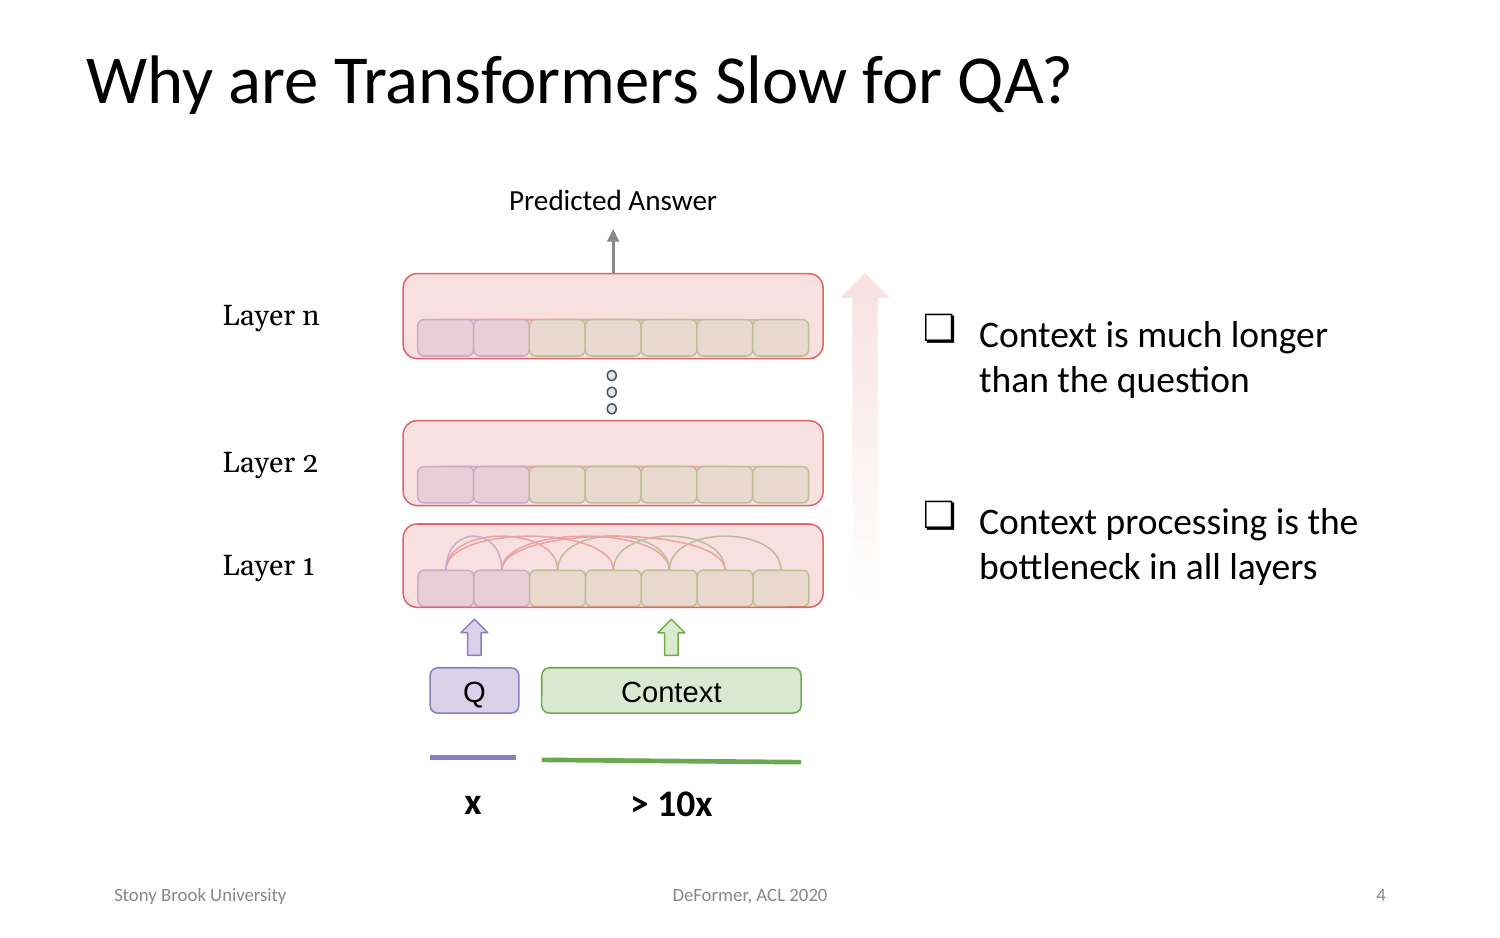

# Why are Transformers Slow for QA?
Predicted Answer

Layer n
Context is much longer than the question

Layer 2
Context processing is the bottleneck in all layers

Layer 1

Q
Context
x
> 10x
Stony Brook University
DeFormer, ACL 2020
4